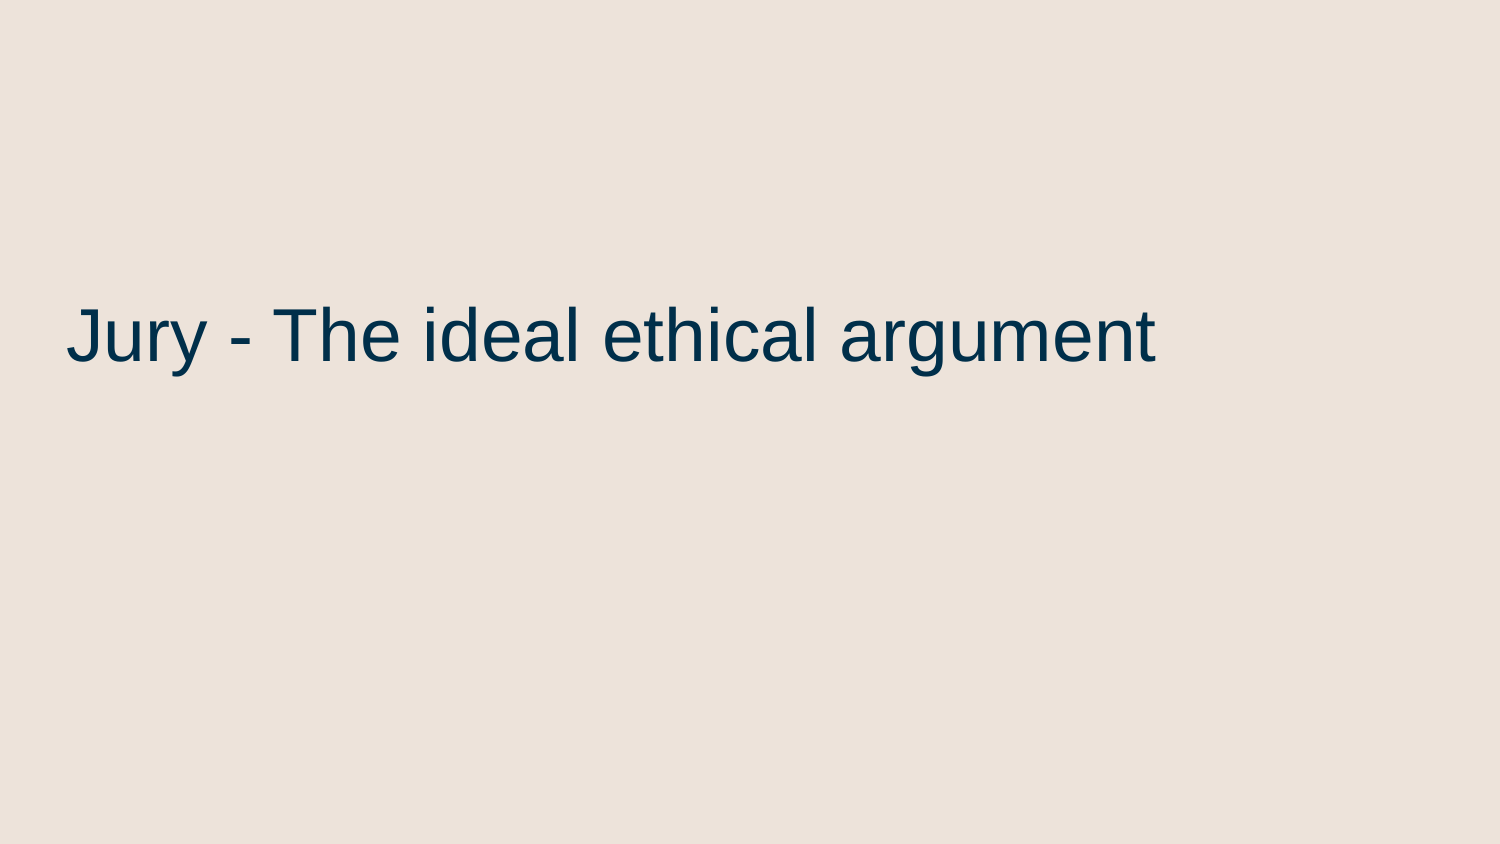

# Jury - The ideal ethical argument